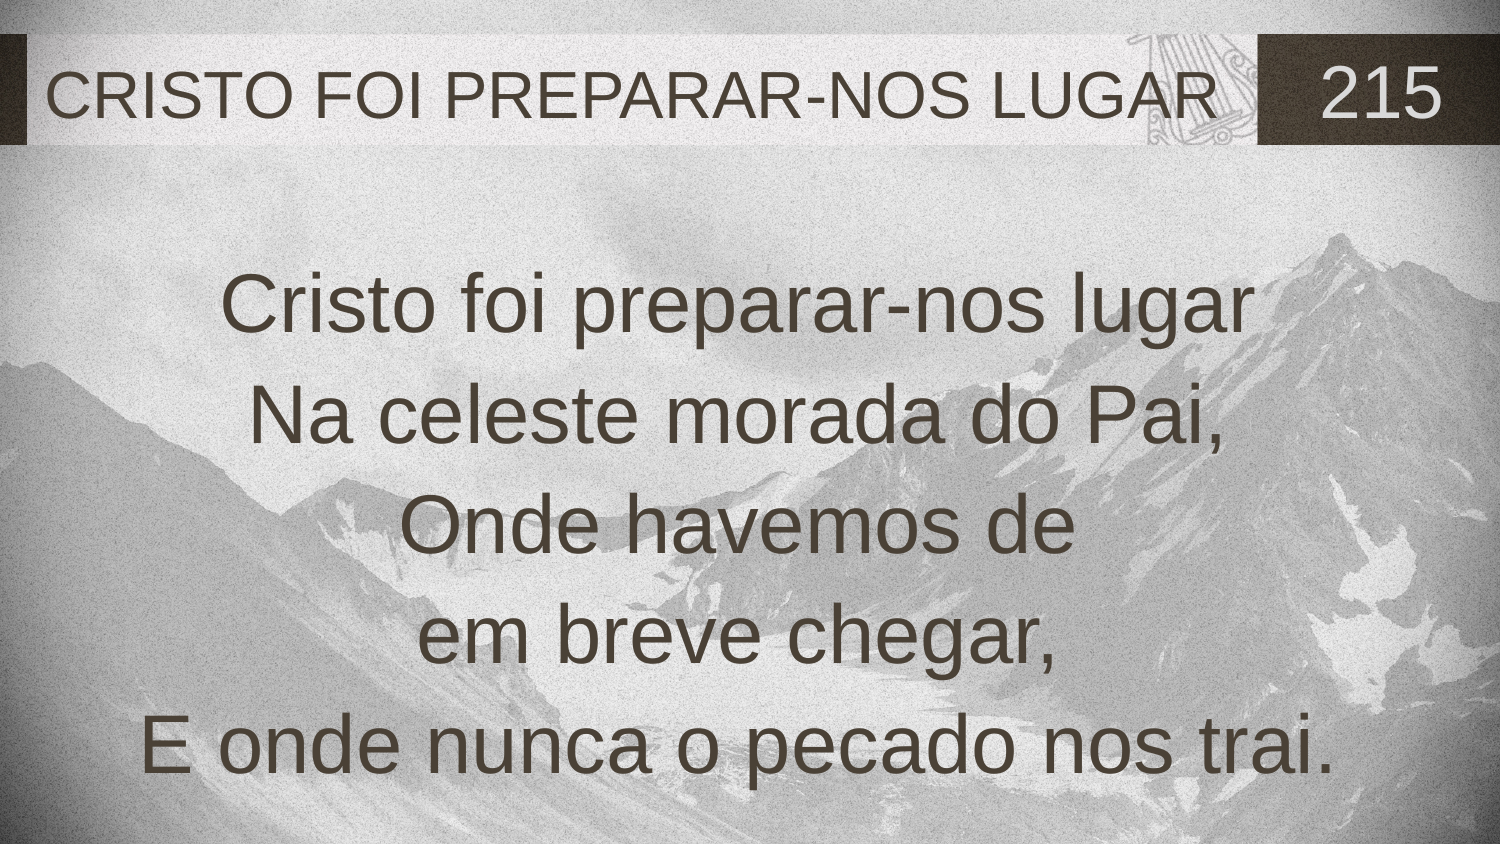

# CRISTO FOI PREPARAR-NOS LUGAR
215
Cristo foi preparar-nos lugar
Na celeste morada do Pai,
Onde havemos de
em breve chegar,
E onde nunca o pecado nos trai.